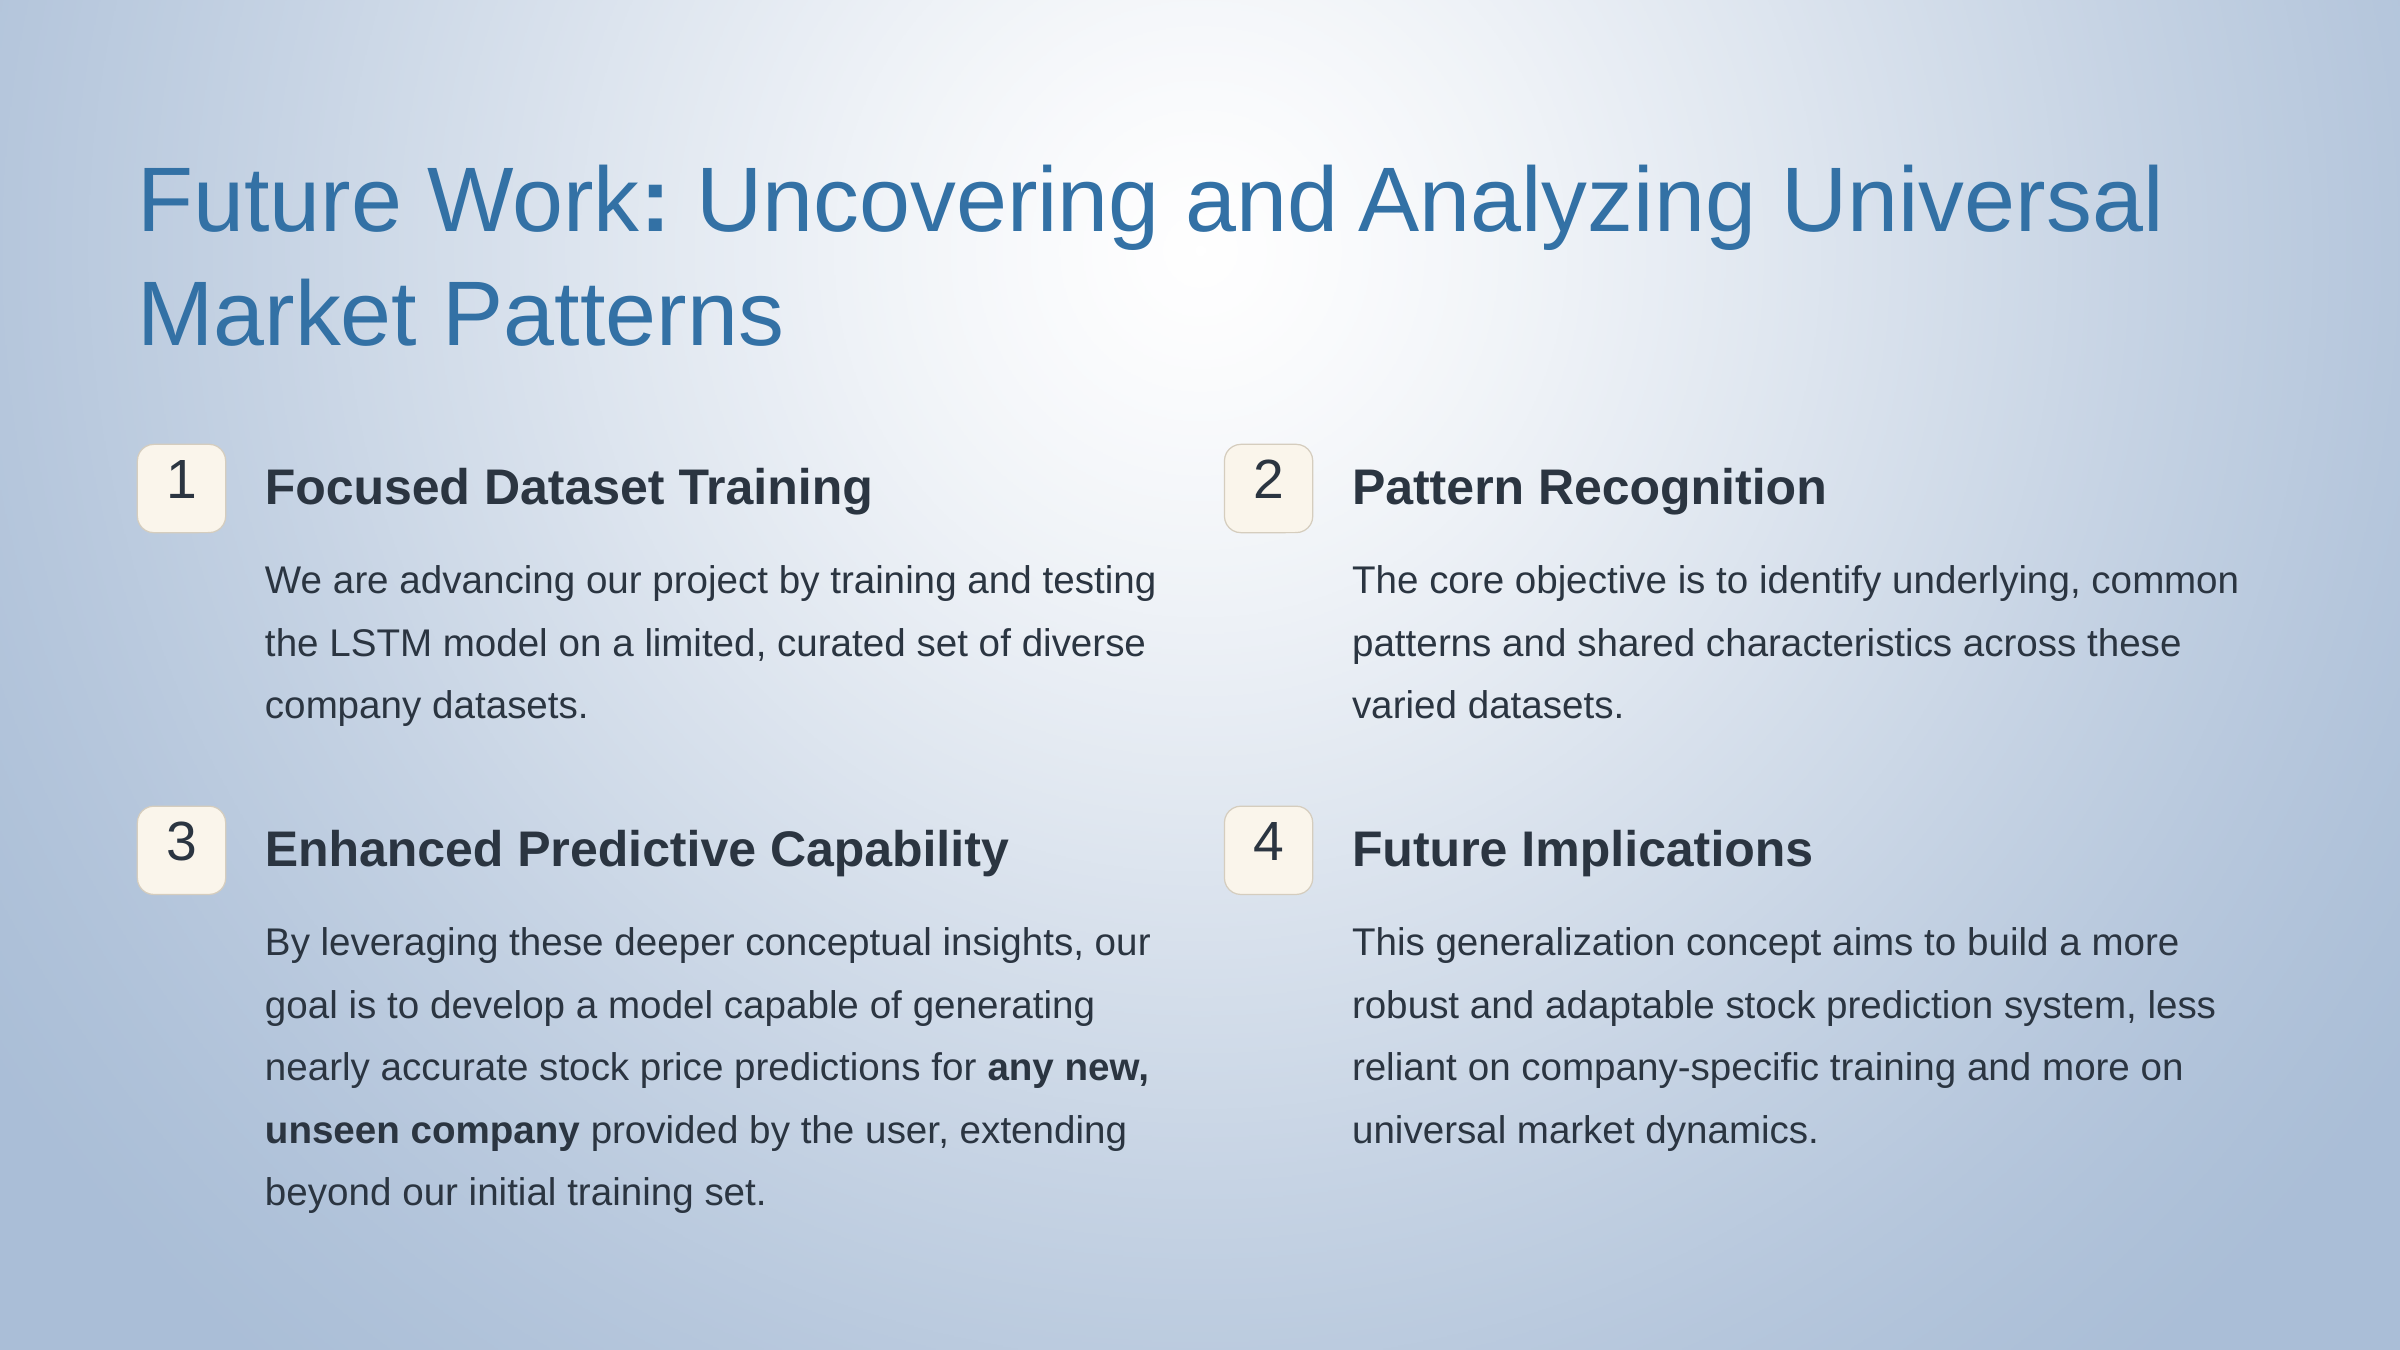

Future Work: Uncovering and Analyzing Universal Market Patterns

1
2
Focused Dataset Training
Pattern Recognition
We are advancing our project by training and testing the LSTM model on a limited, curated set of diverse company datasets.
The core objective is to identify underlying, common patterns and shared characteristics across these varied datasets.

3
4
Enhanced Predictive Capability
Future Implications
By leveraging these deeper conceptual insights, our goal is to develop a model capable of generating nearly accurate stock price predictions for any new, unseen company provided by the user, extending beyond our initial training set.
This generalization concept aims to build a more robust and adaptable stock prediction system, less reliant on company-specific training and more on universal market dynamics.